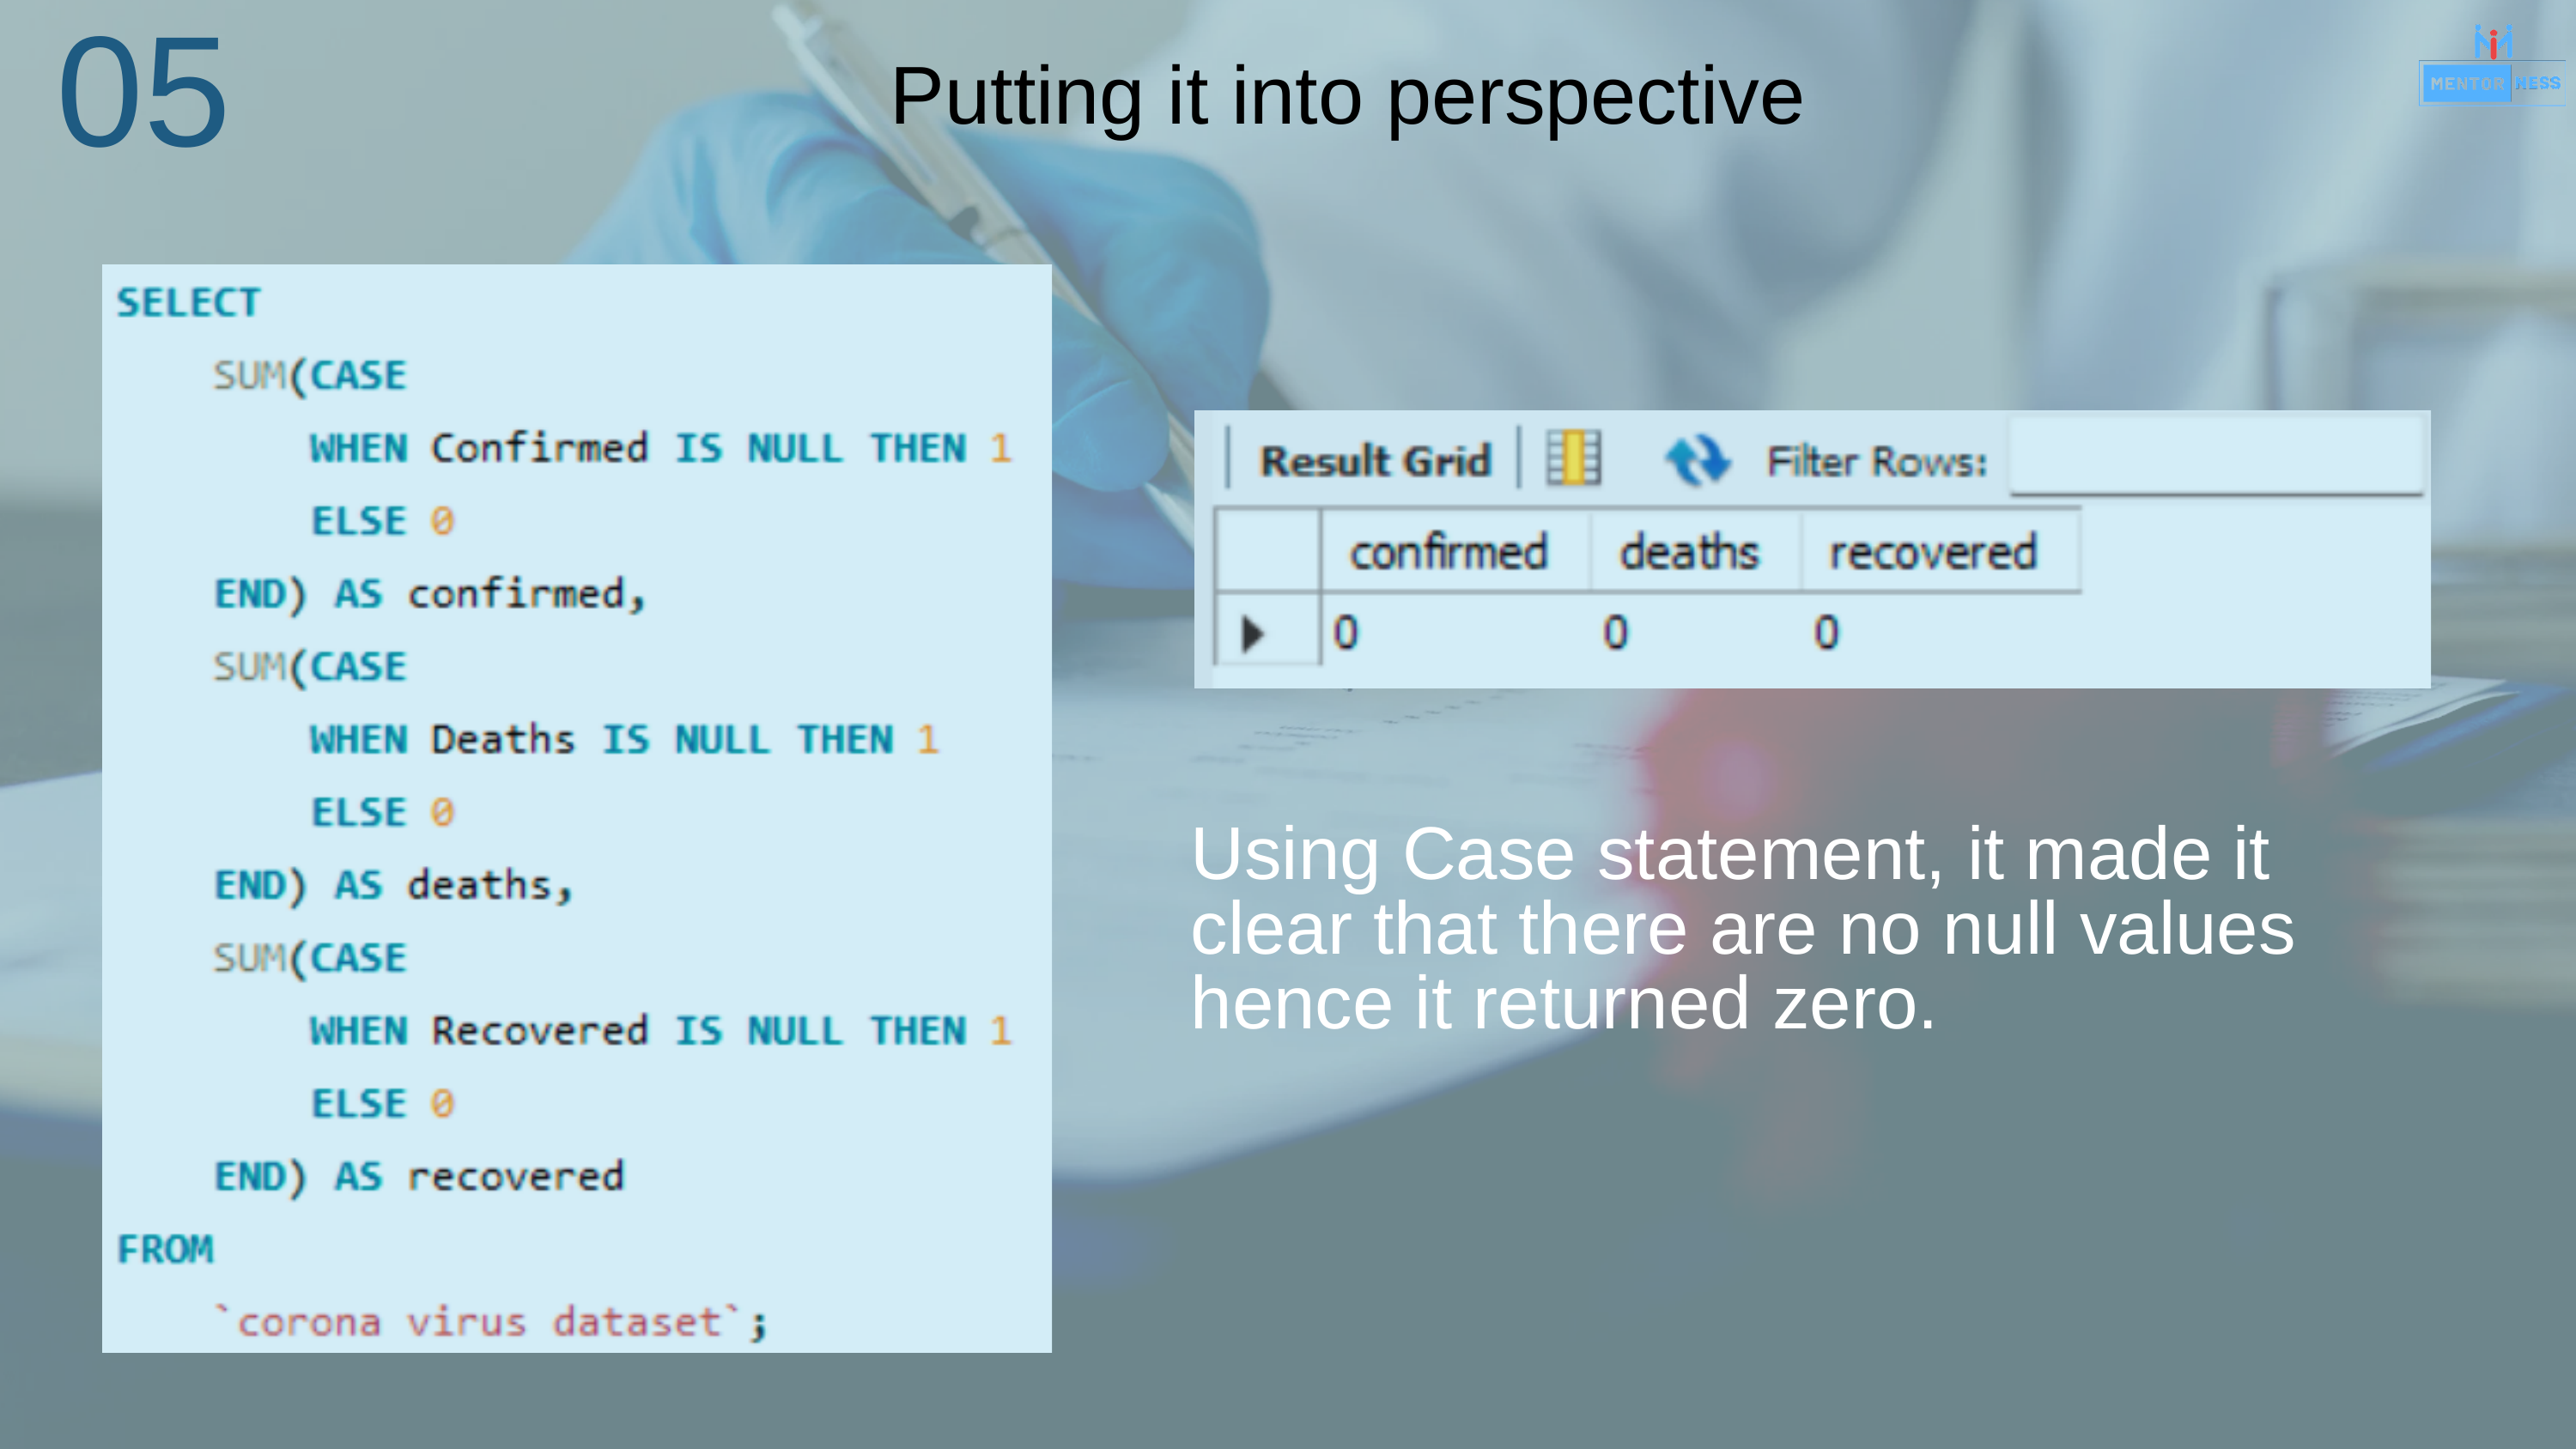

05

Putting it into perspective

Using Case statement, it made it clear that there are no null values hence it returned zero.